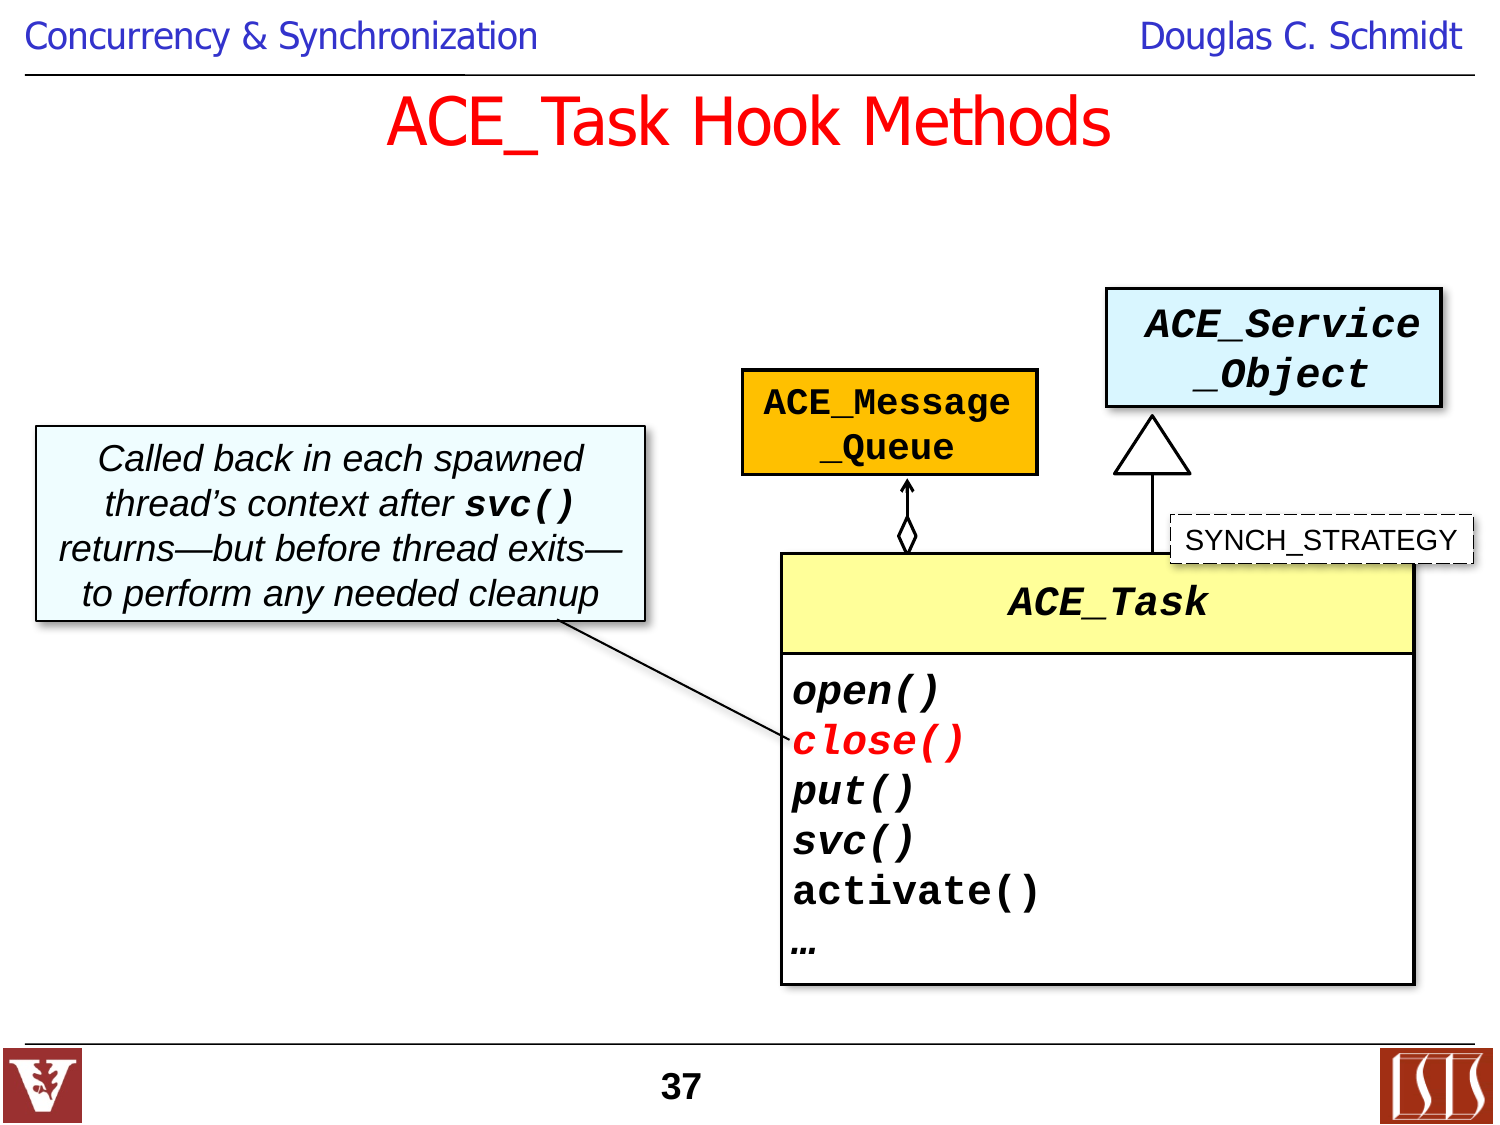

# ACE_Task Hook Methods
ACE_Service_Object

ACE_Message
_Queue

Called back in each spawned thread’s context after svc() returns—but before thread exits—to perform any needed cleanup
SYNCH_STRATEGY

ACE_Task

open()
close()
put()
svc()
activate()
…